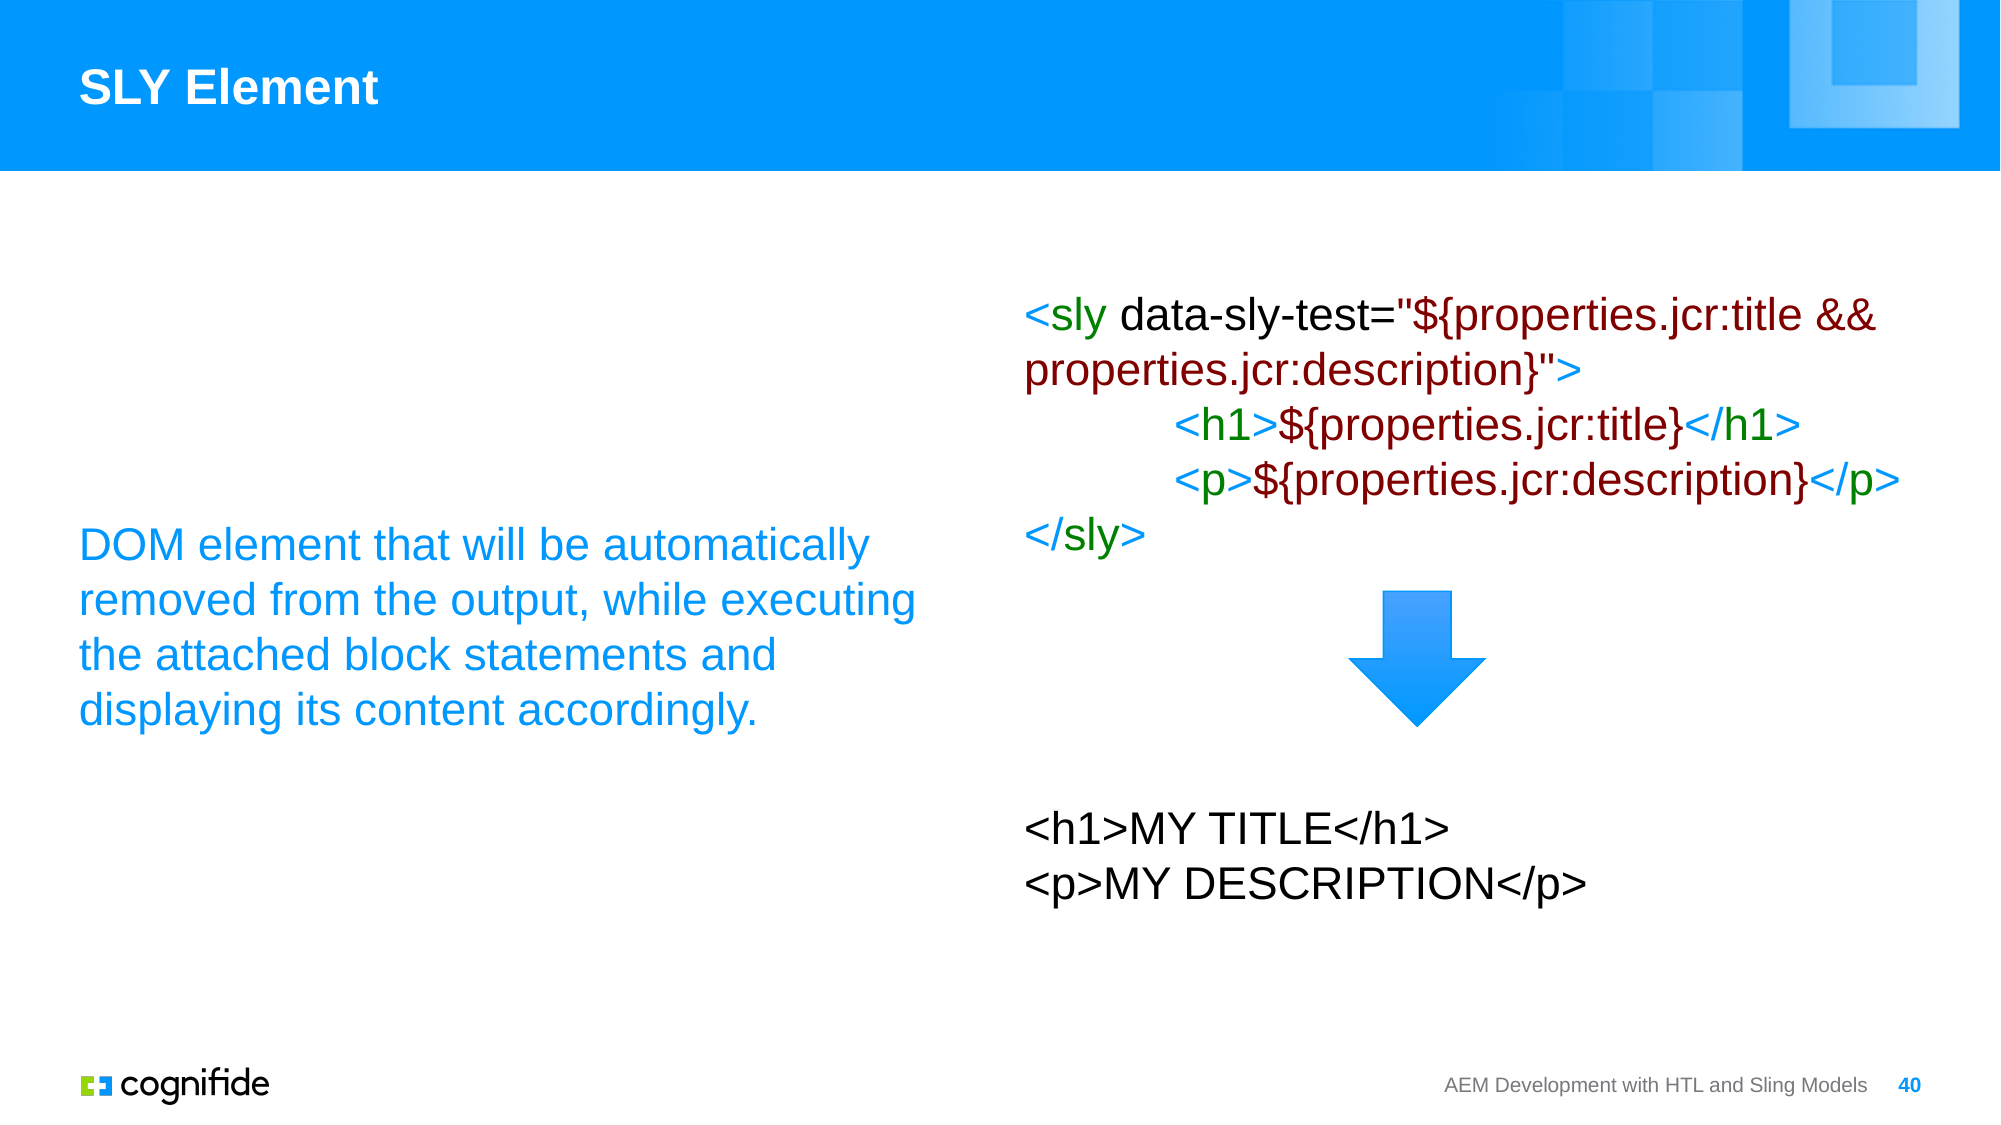

# SLY Element
<sly data-sly-test="${properties.jcr:title && properties.jcr:description}">
	<h1>${properties.jcr:title}</h1>
	<p>${properties.jcr:description}</p> </sly>
DOM element that will be automatically removed from the output, while executing the attached block statements and displaying its content accordingly.

<h1>MY TITLE</h1>
<p>MY DESCRIPTION</p>
AEM Development with HTL and Sling Models
40